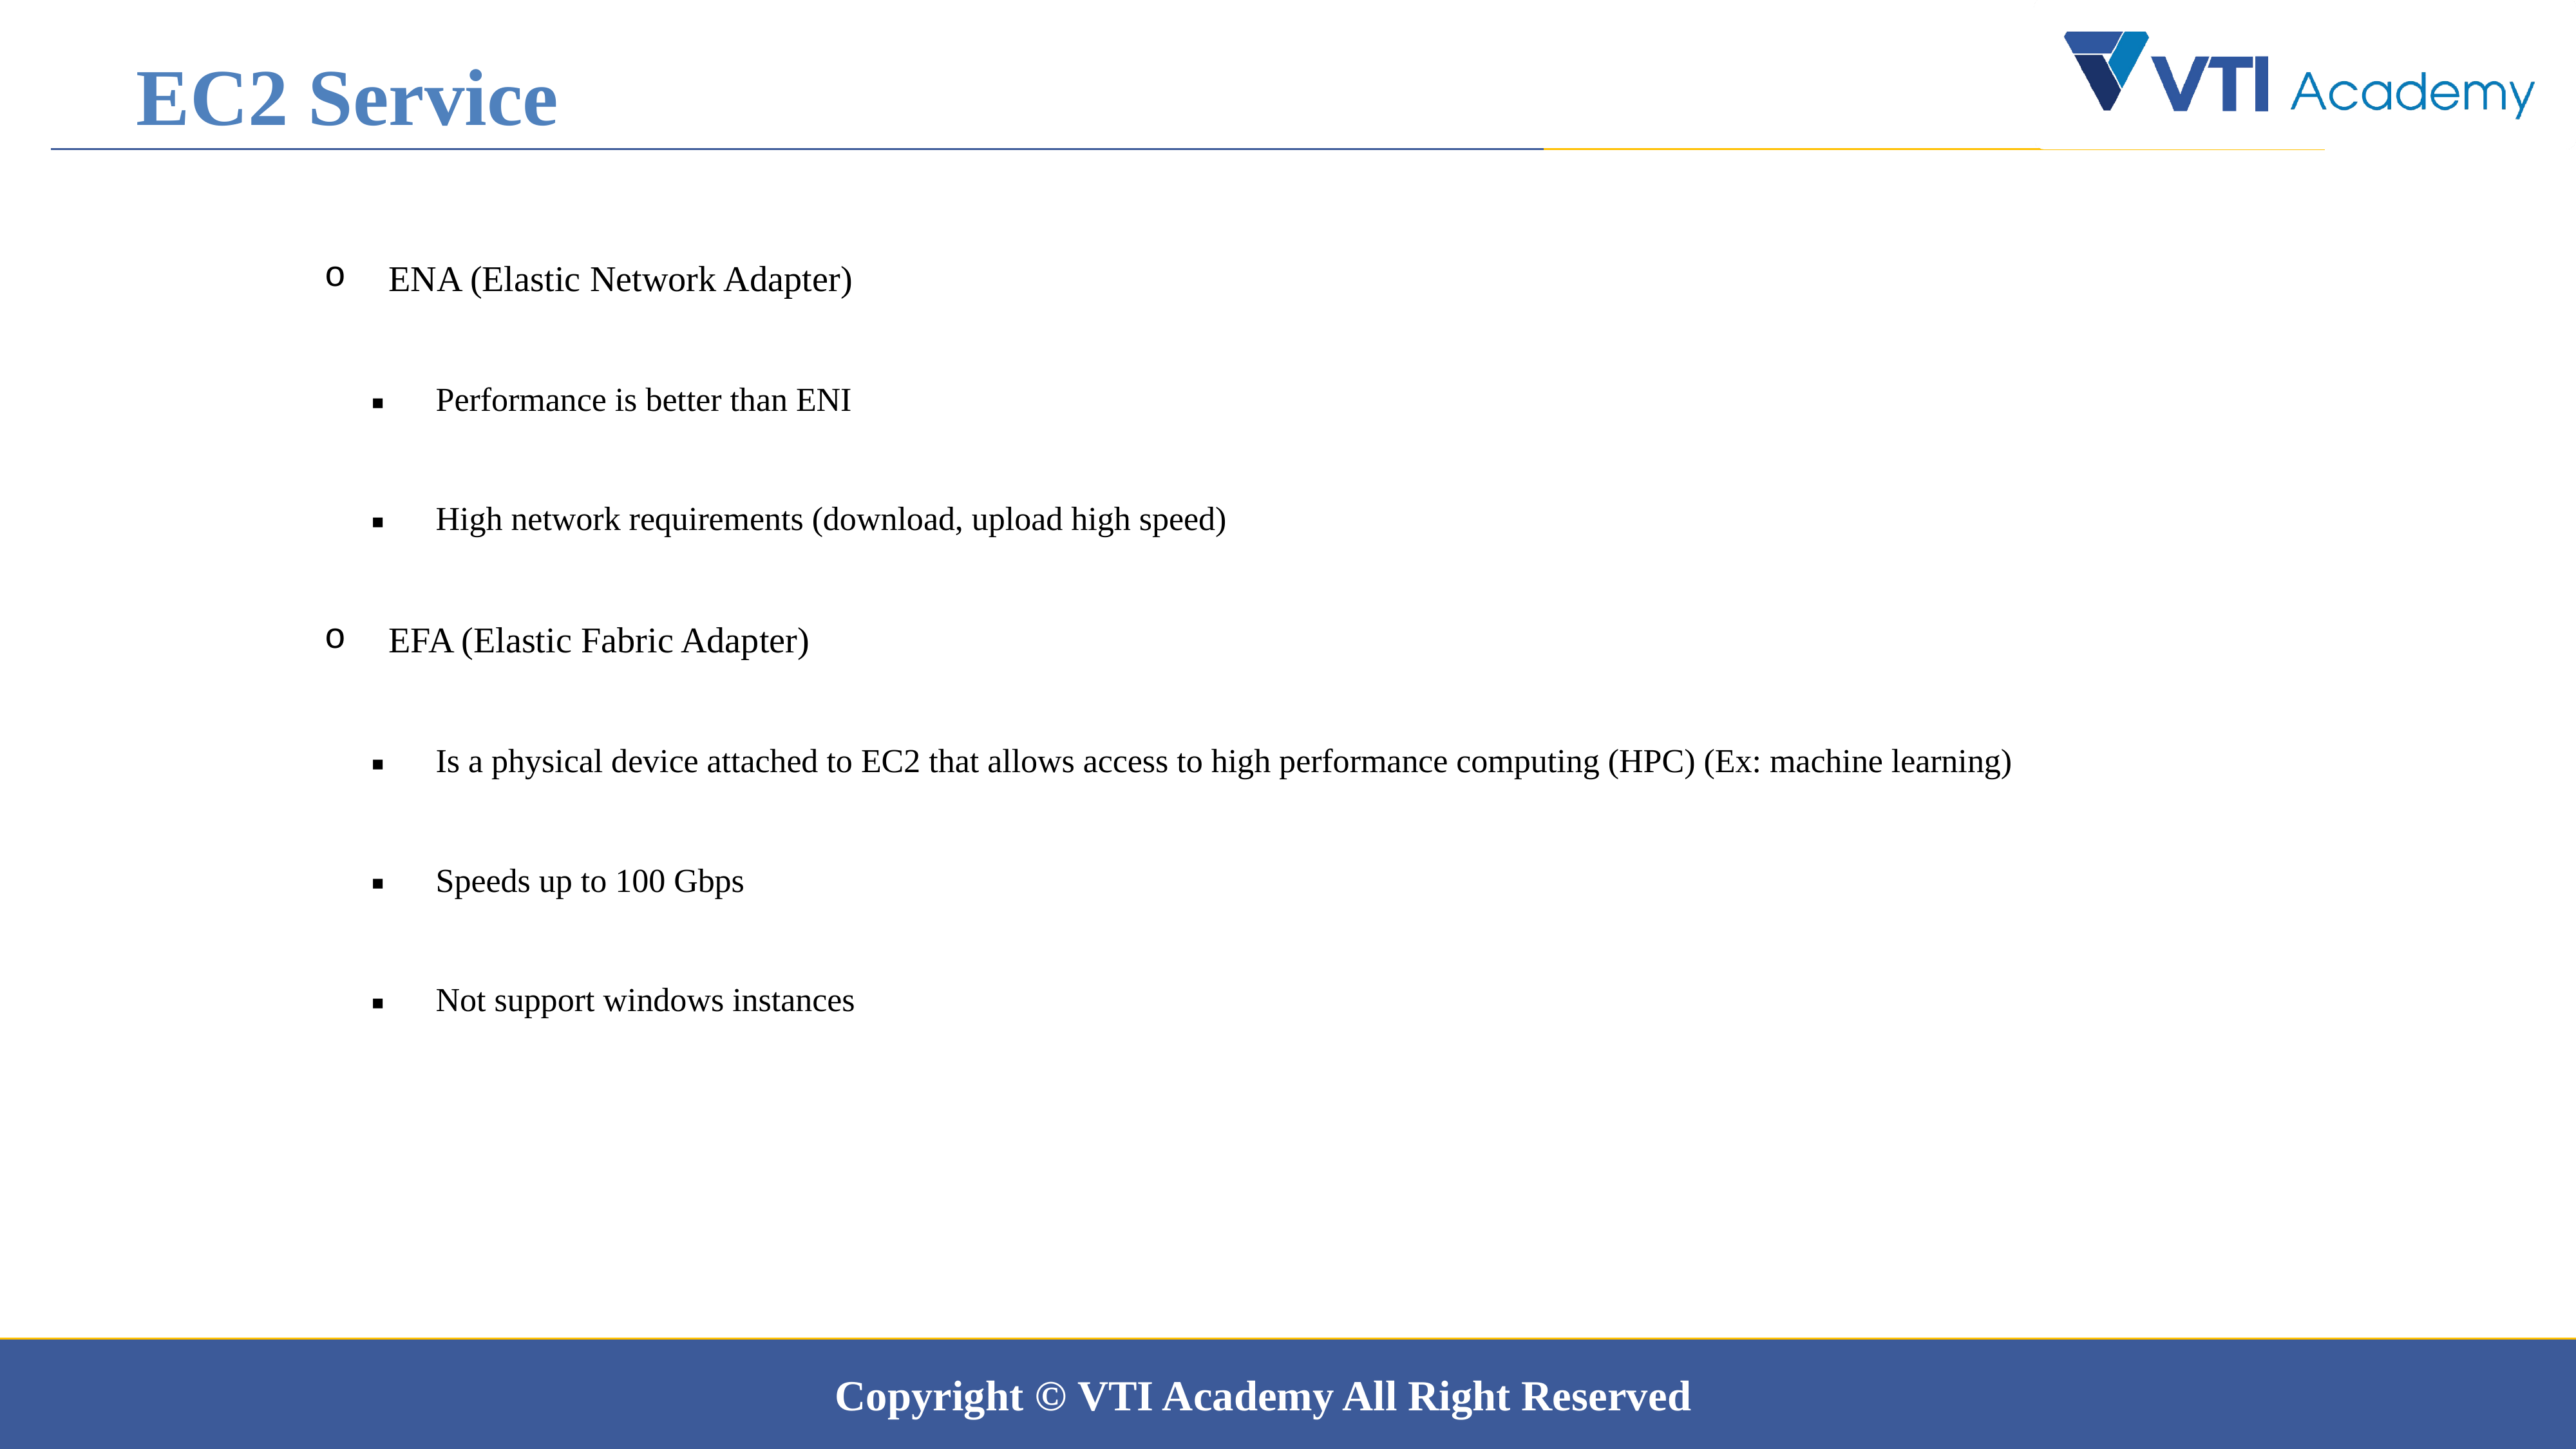

EC2 Service
ENA (Elastic Network Adapter)
Performance is better than ENI
High network requirements (download, upload high speed)
EFA (Elastic Fabric Adapter)
Is a physical device attached to EC2 that allows access to high performance computing (HPC) (Ex: machine learning)
Speeds up to 100 Gbps
Not support windows instances